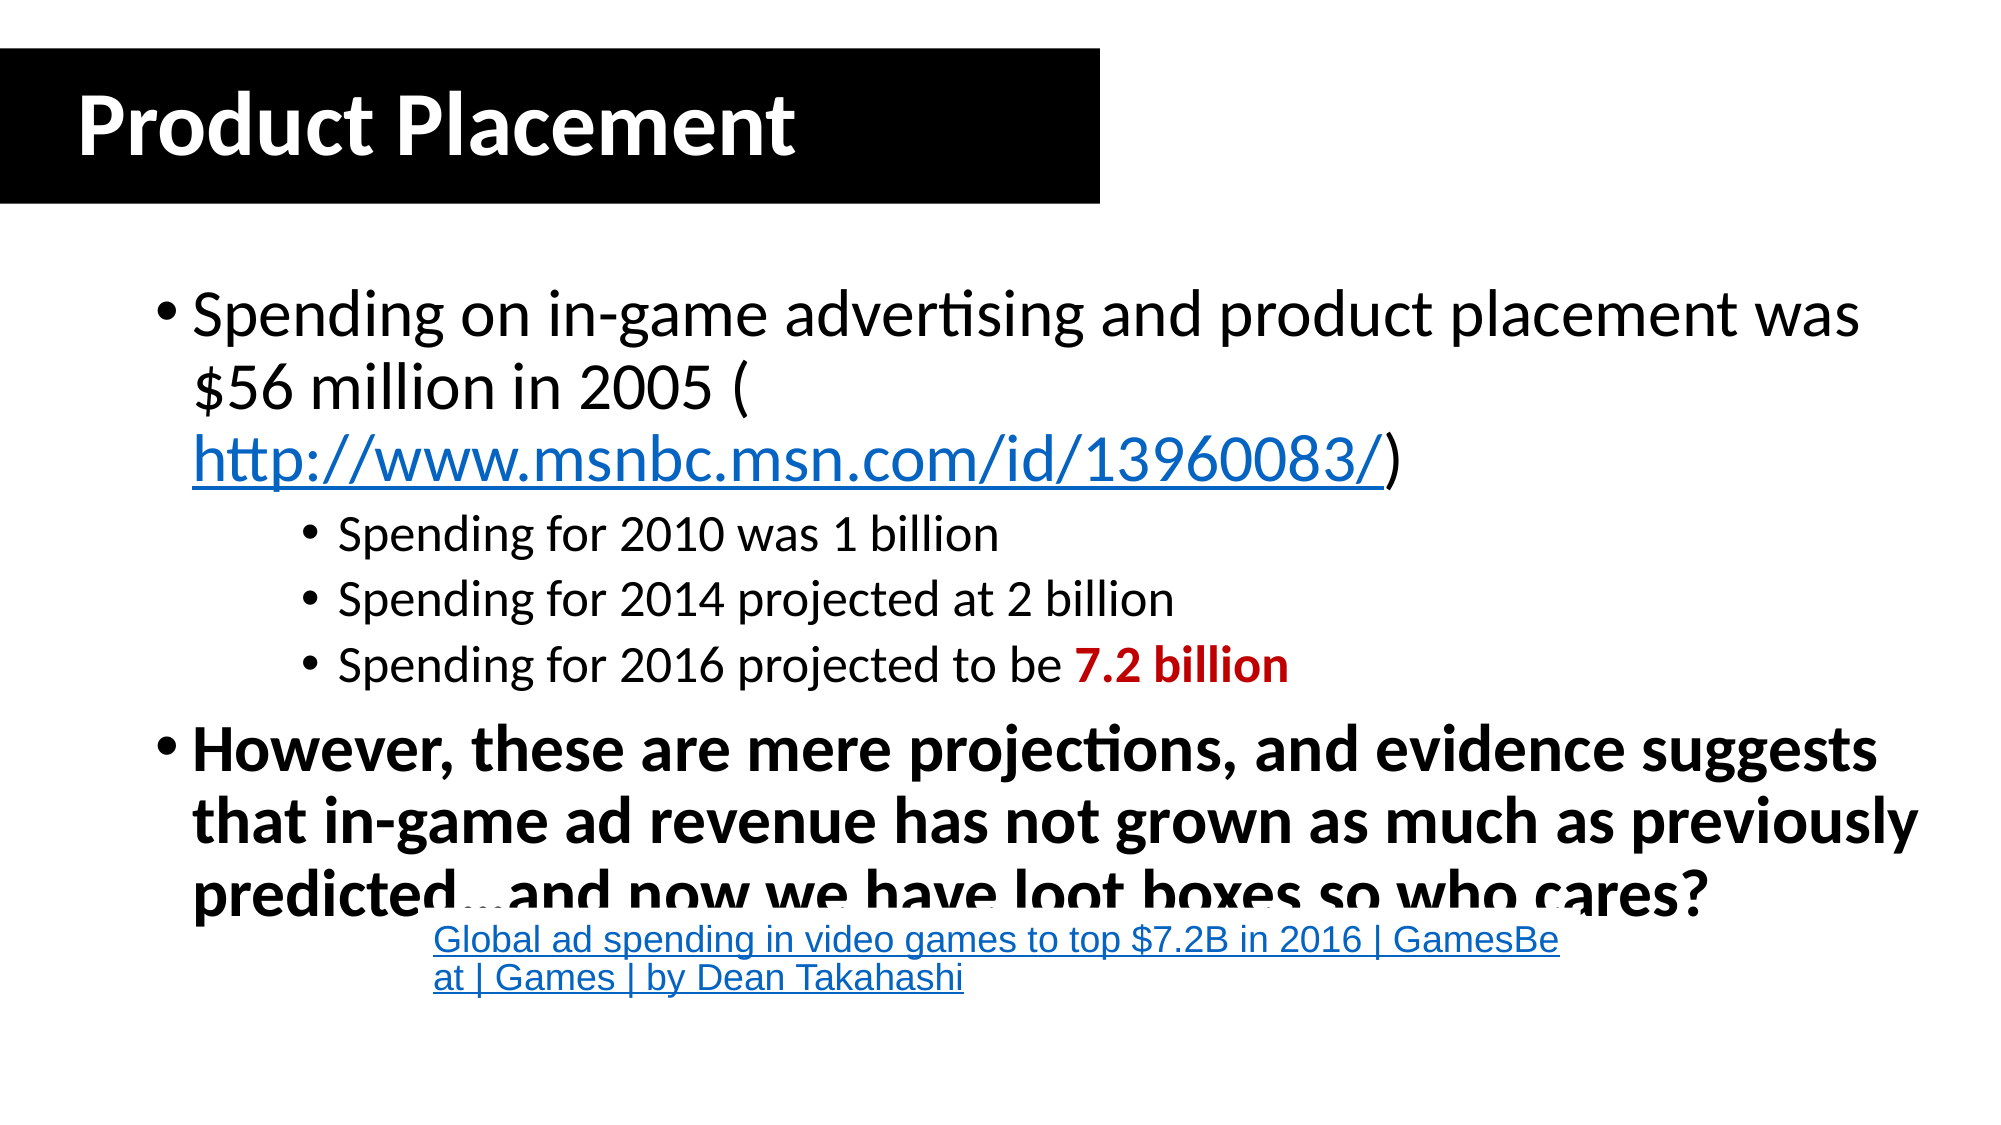

Product Placement
Spending on in-game advertising and product placement was $56 million in 2005 (http://www.msnbc.msn.com/id/13960083/)
Spending for 2010 was 1 billion
Spending for 2014 projected at 2 billion
Spending for 2016 projected to be 7.2 billion
However, these are mere projections, and evidence suggests that in-game ad revenue has not grown as much as previously predicted…and now we have loot boxes so who cares?
Global ad spending in video games to top $7.2B in 2016 | GamesBeat | Games | by Dean Takahashi